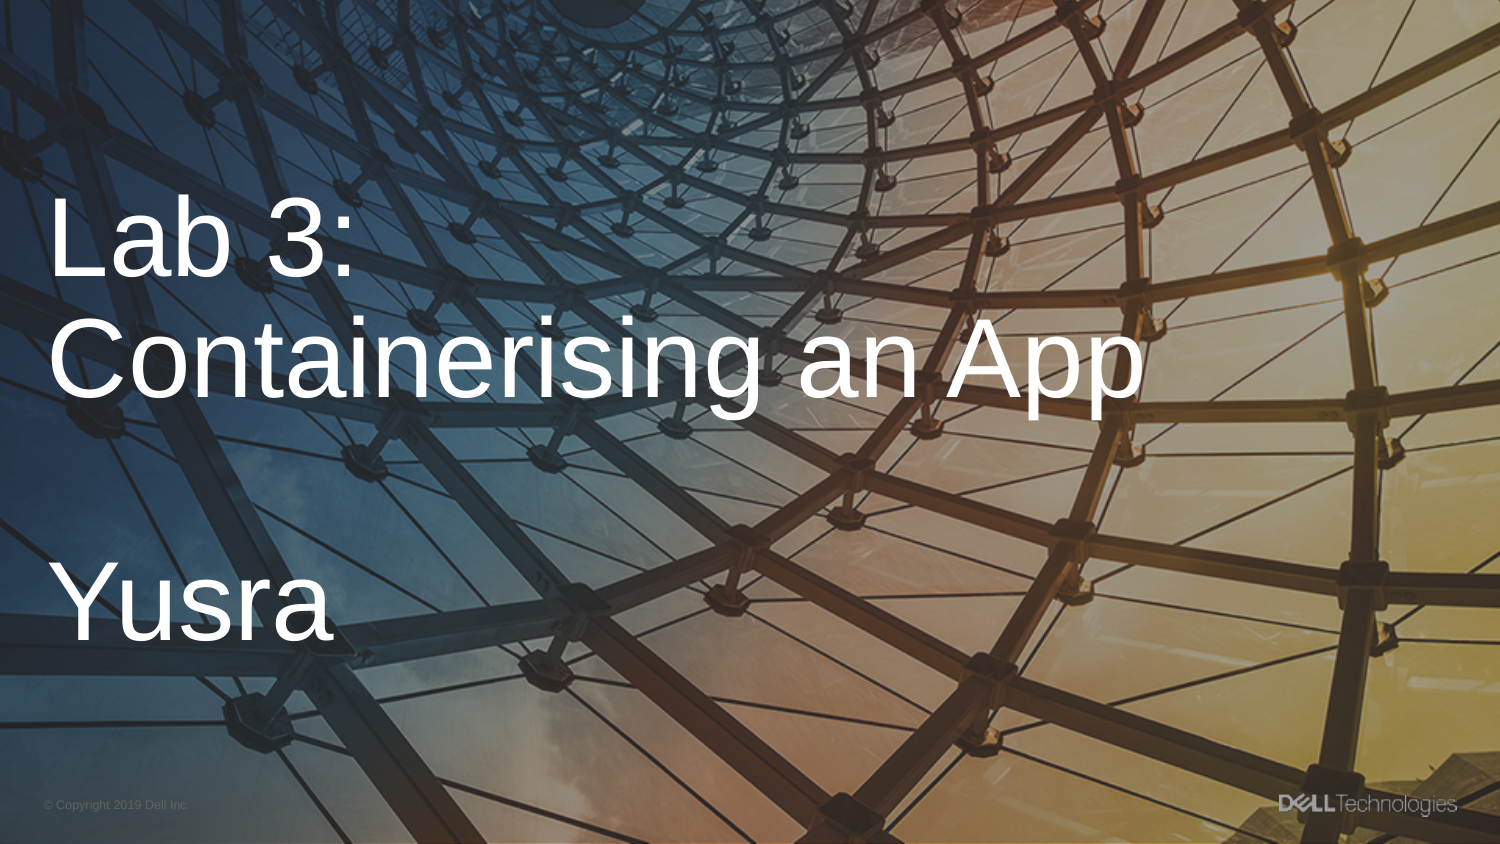

# Lab 3: Containerising an App Yusra